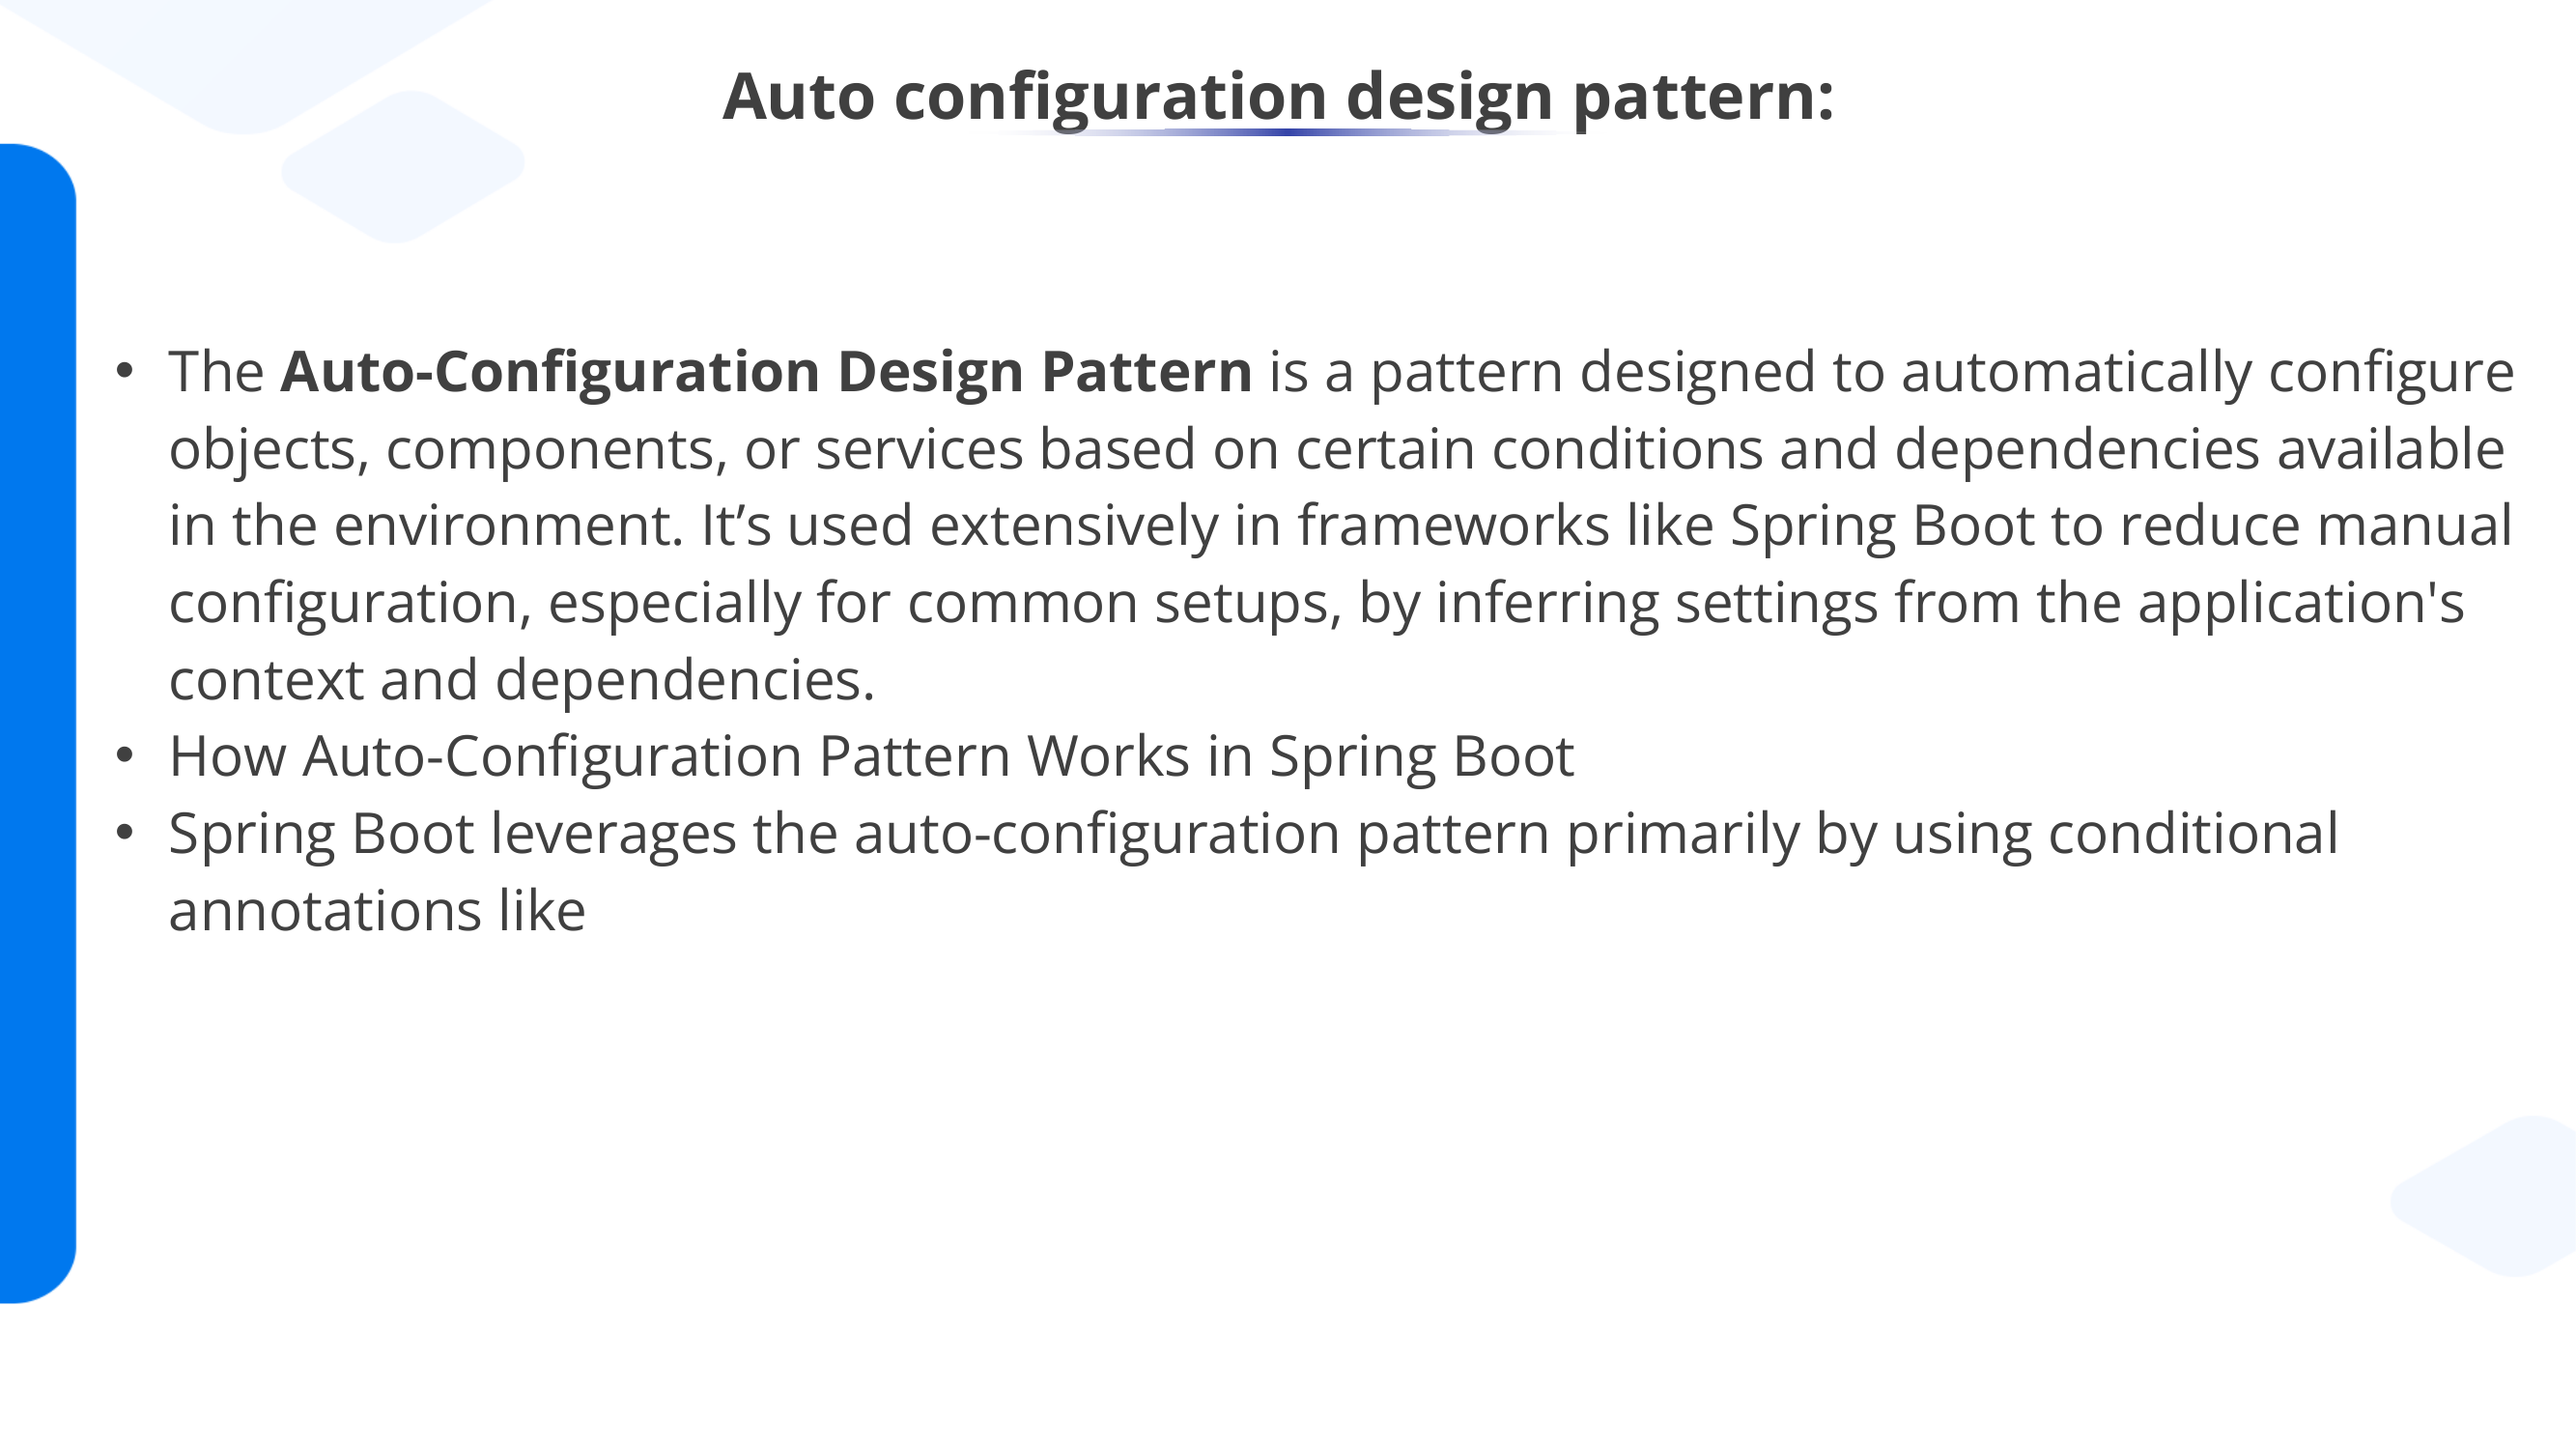

# Auto configuration design pattern:

The Auto-Configuration Design Pattern is a pattern designed to automatically configure objects, components, or services based on certain conditions and dependencies available in the environment. It’s used extensively in frameworks like Spring Boot to reduce manual configuration, especially for common setups, by inferring settings from the application's context and dependencies.
How Auto-Configuration Pattern Works in Spring Boot
Spring Boot leverages the auto-configuration pattern primarily by using conditional annotations like